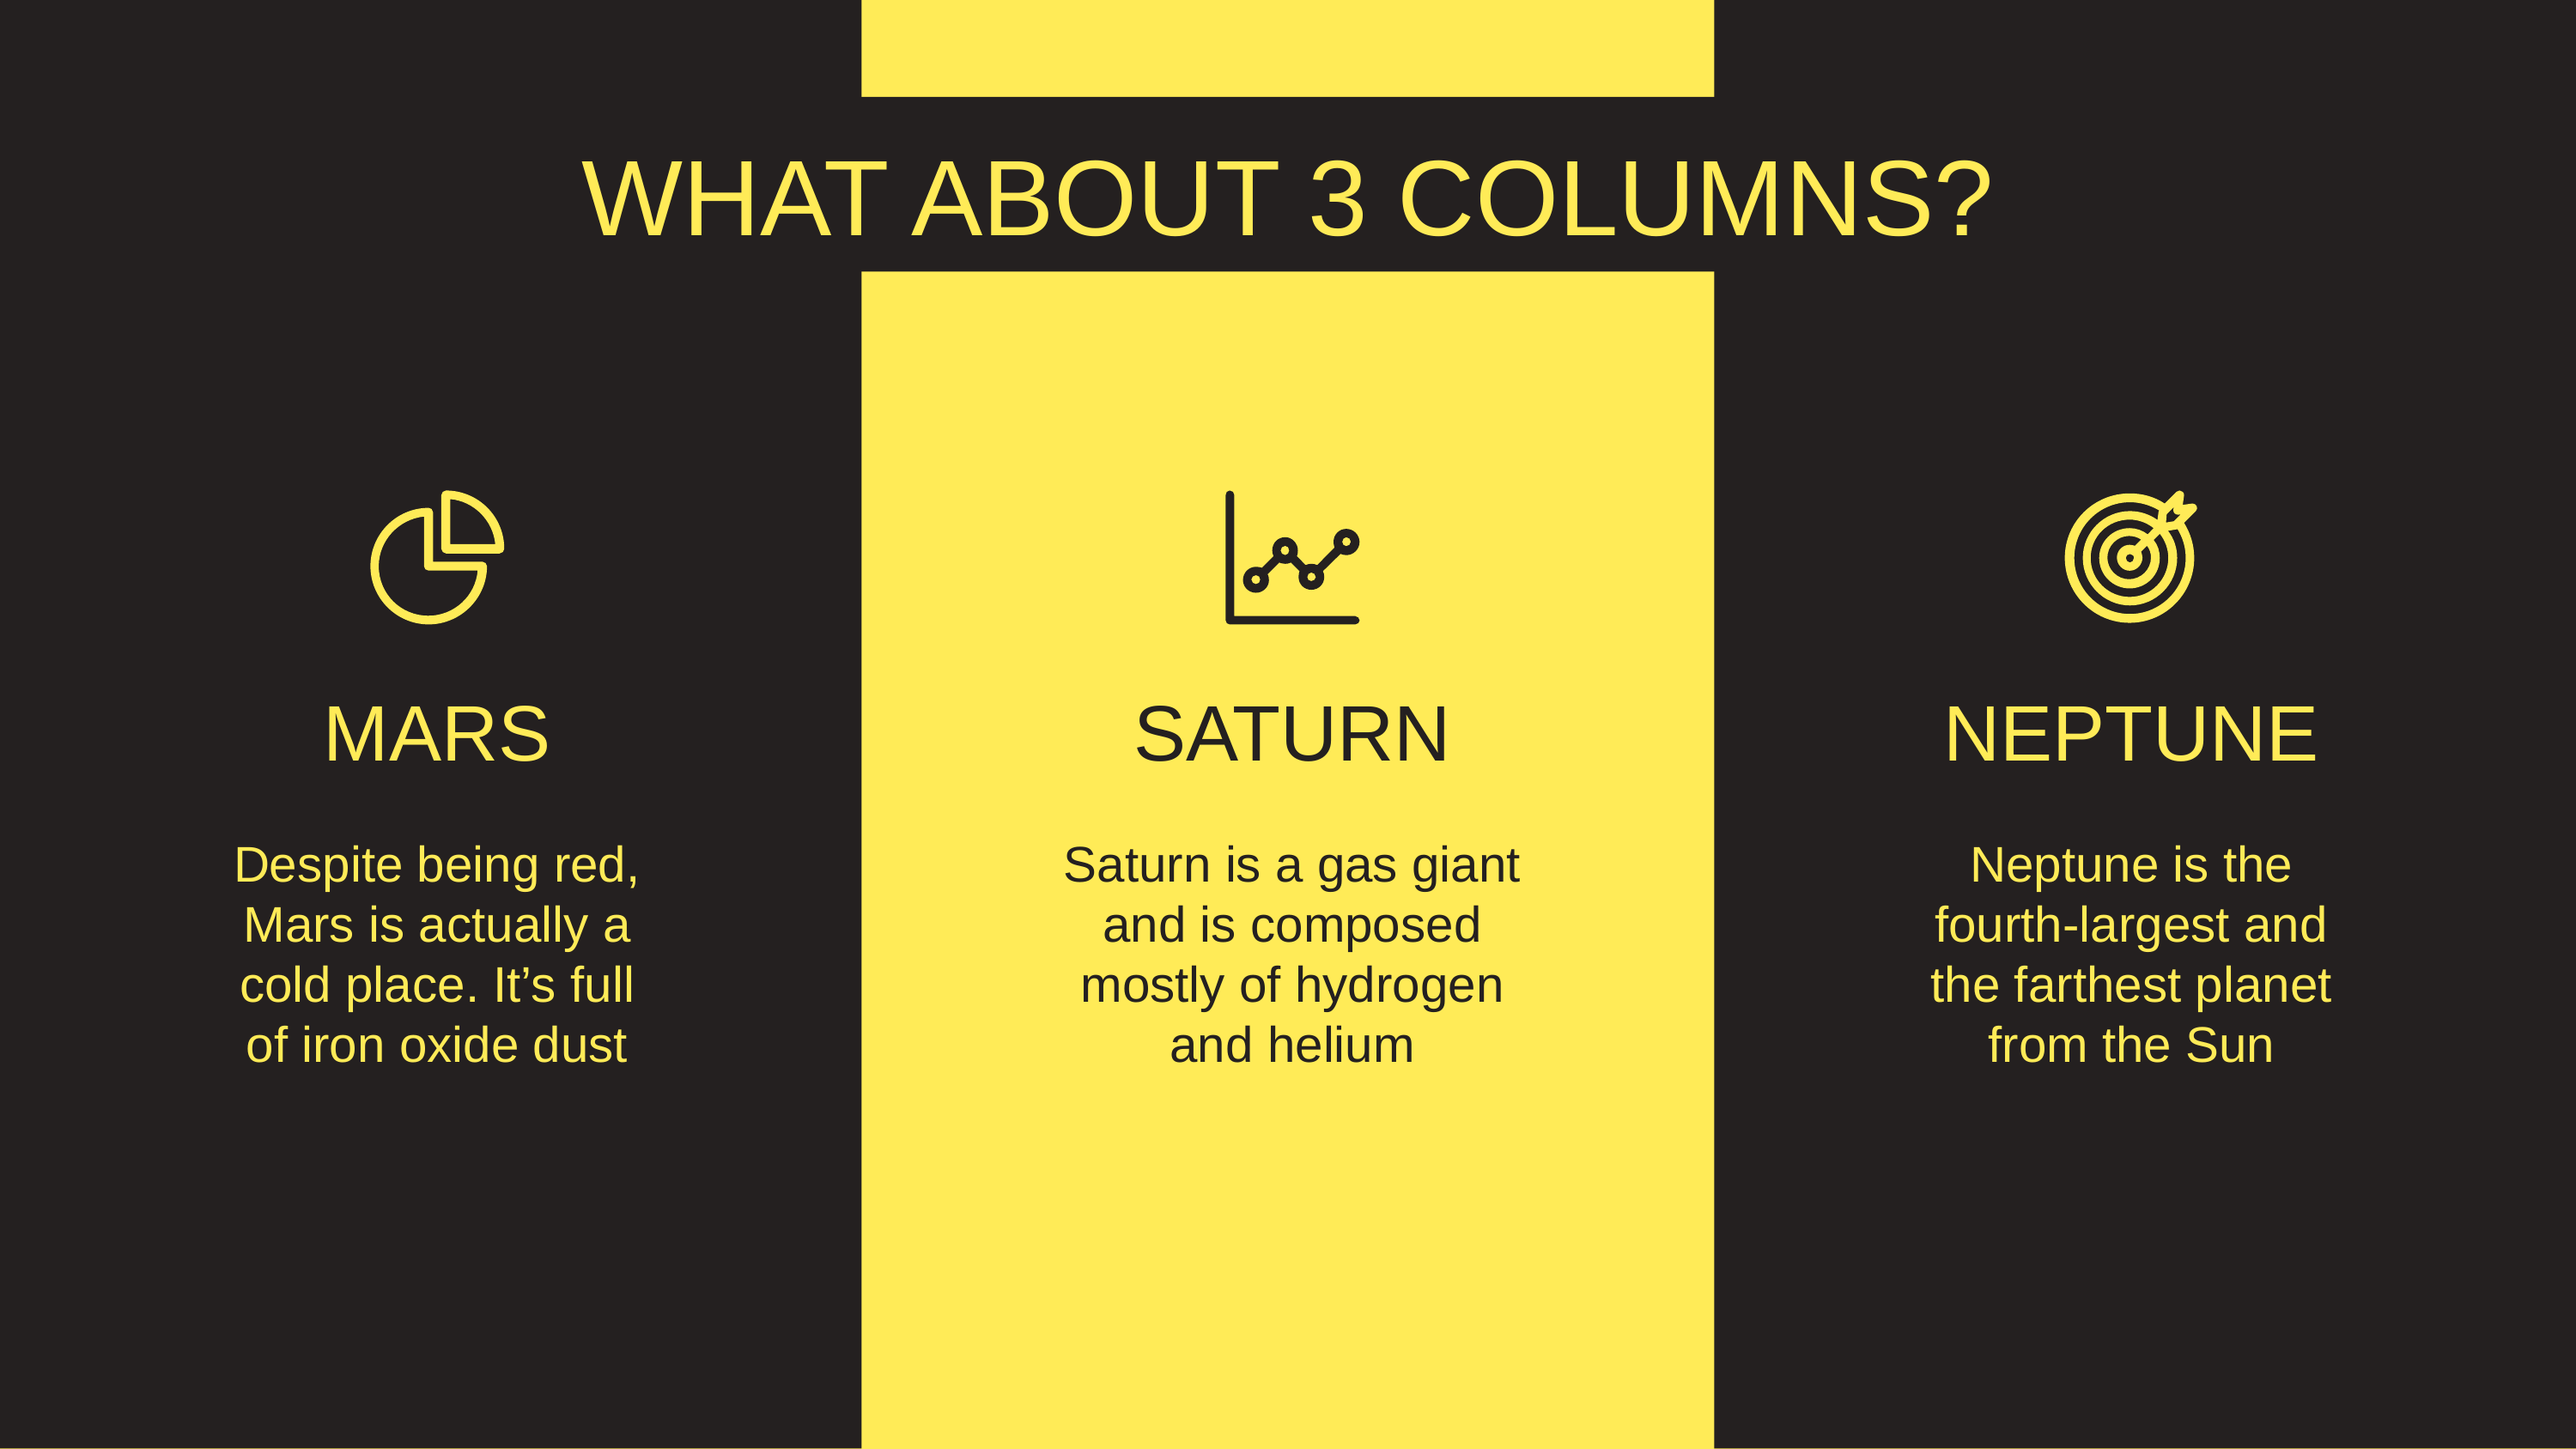

WHAT ABOUT 3 COLUMNS?

# MARS
SATURN
NEPTUNE
Despite being red, Mars is actually a cold place. It’s full of iron oxide dust
Saturn is a gas giant and is composed mostly of hydrogen and helium
Neptune is the fourth-largest and the farthest planet from the Sun